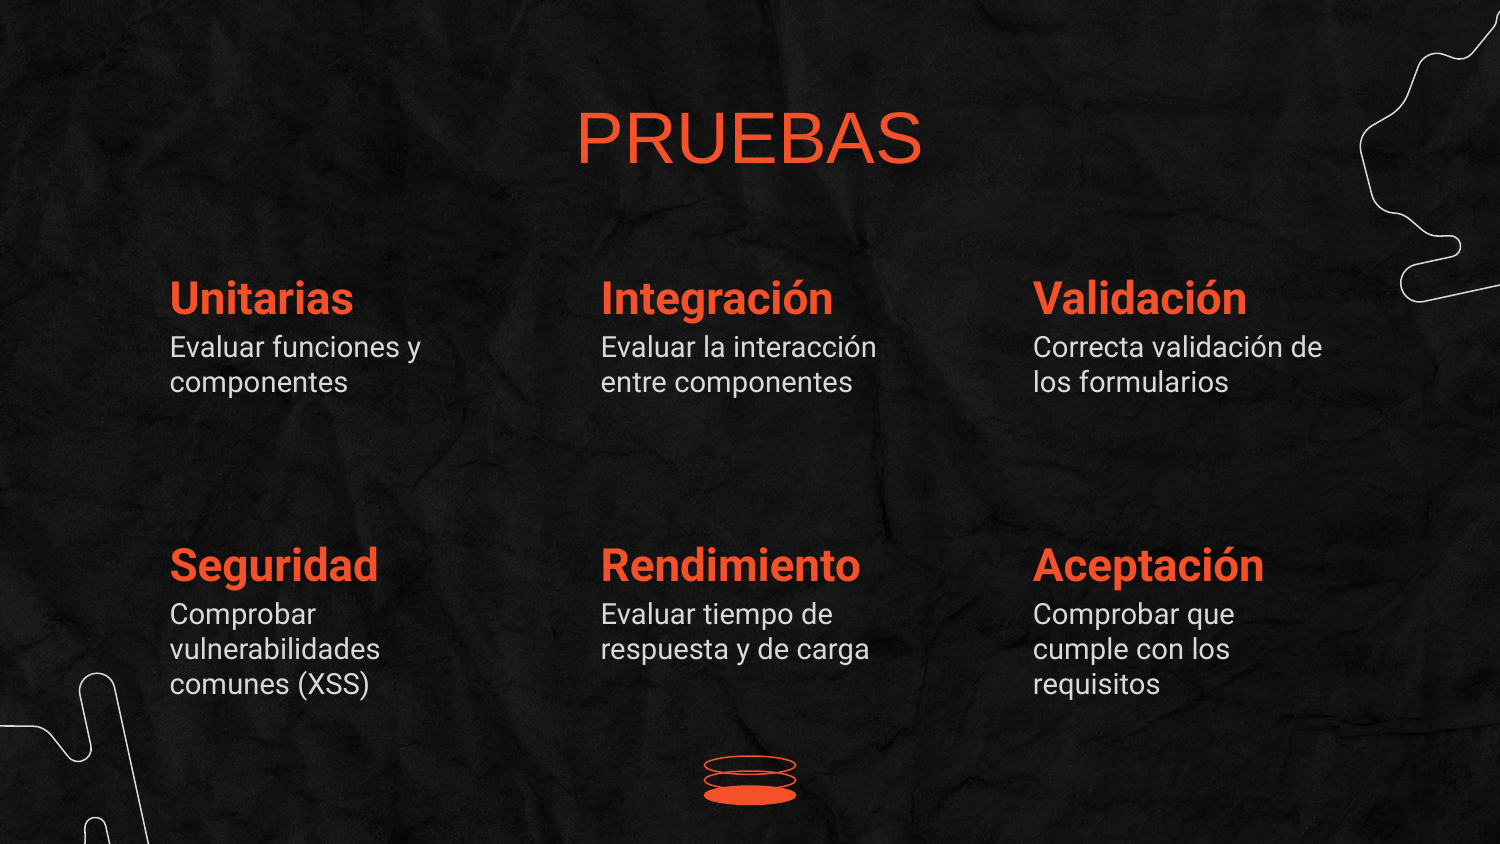

# PRUEBAS
Unitarias
Integración
Validación
Evaluar funciones y componentes
Evaluar la interacción entre componentes
Correcta validación de los formularios
Seguridad
Rendimiento
Aceptación
Comprobar vulnerabilidades comunes (XSS)
Evaluar tiempo de respuesta y de carga
Comprobar que cumple con los requisitos